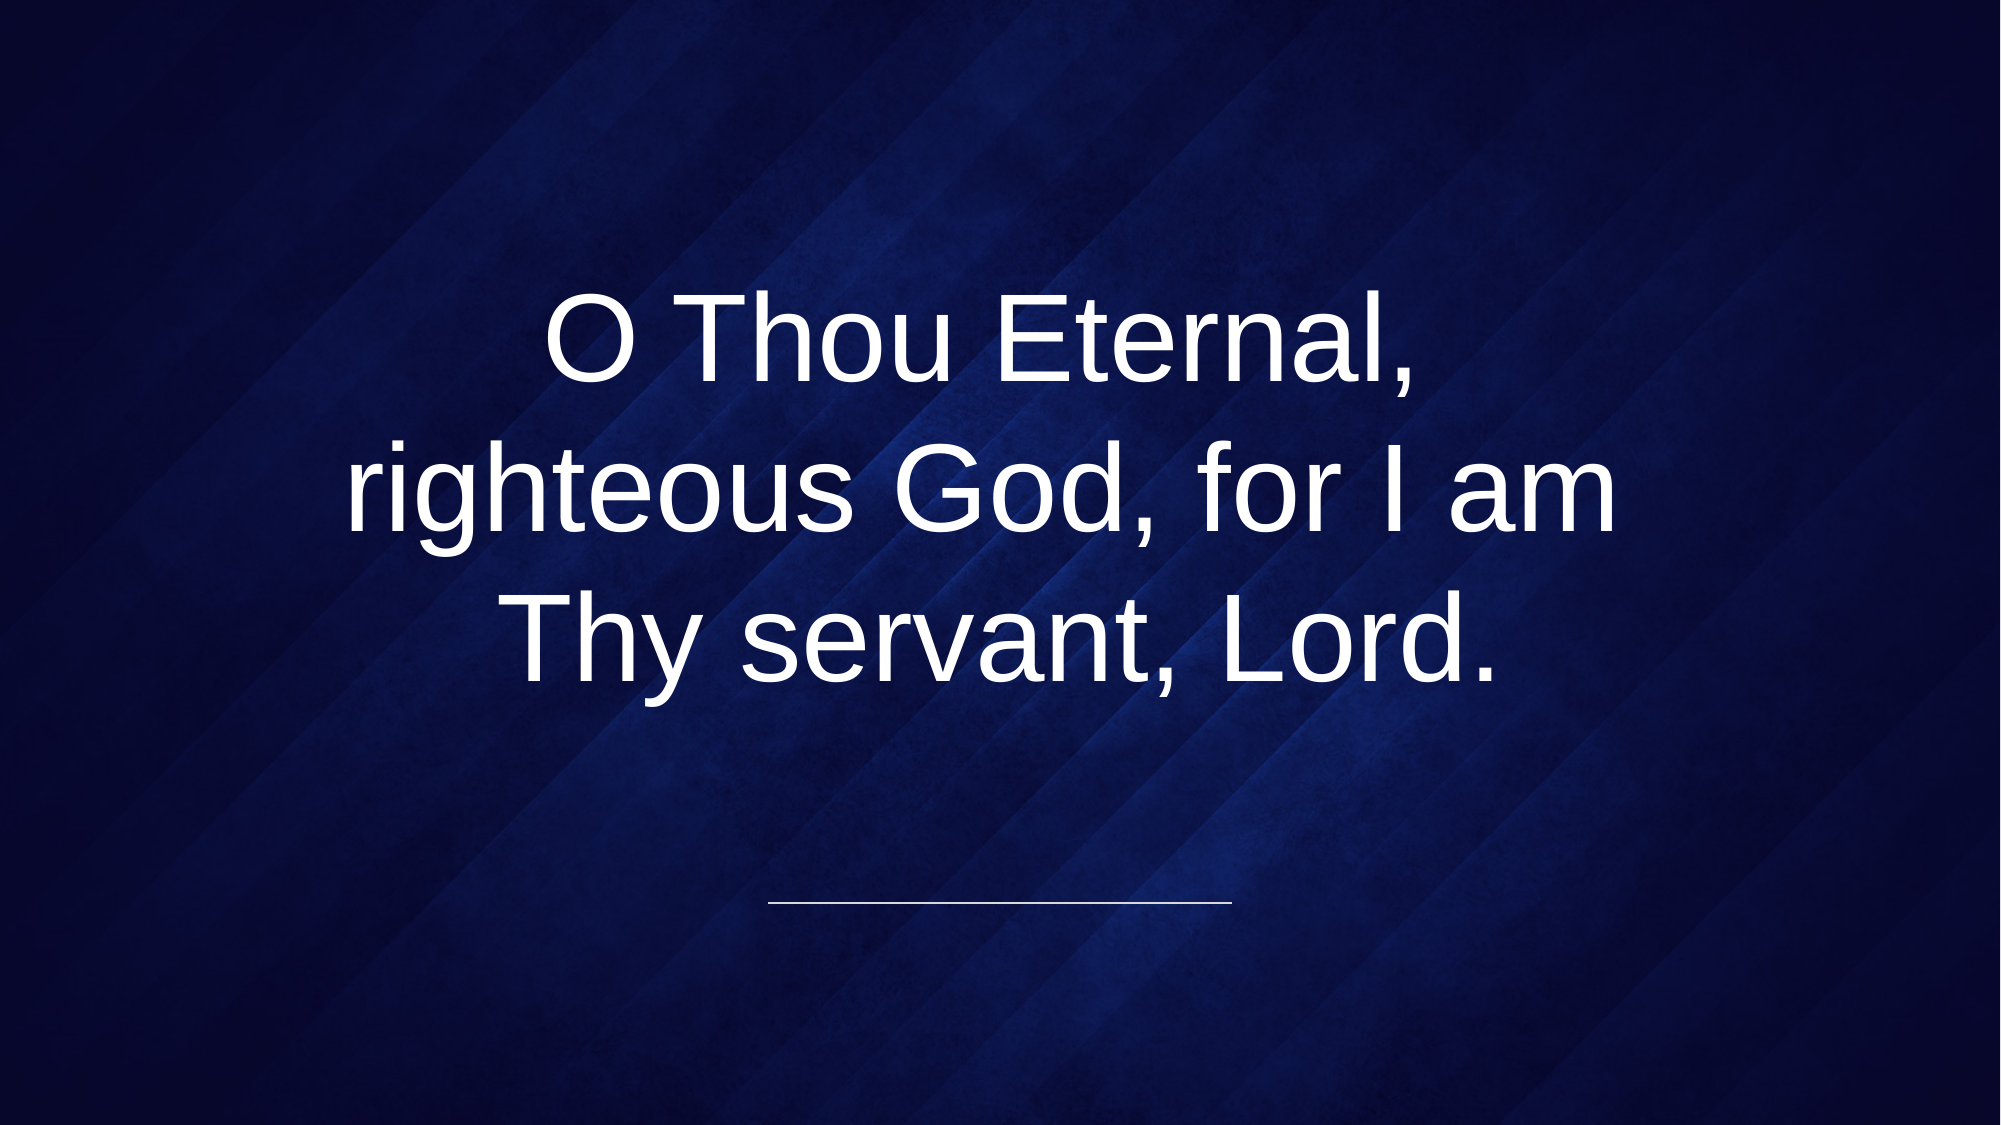

# O Thou Eternal, righteous God, for I am Thy servant, Lord.